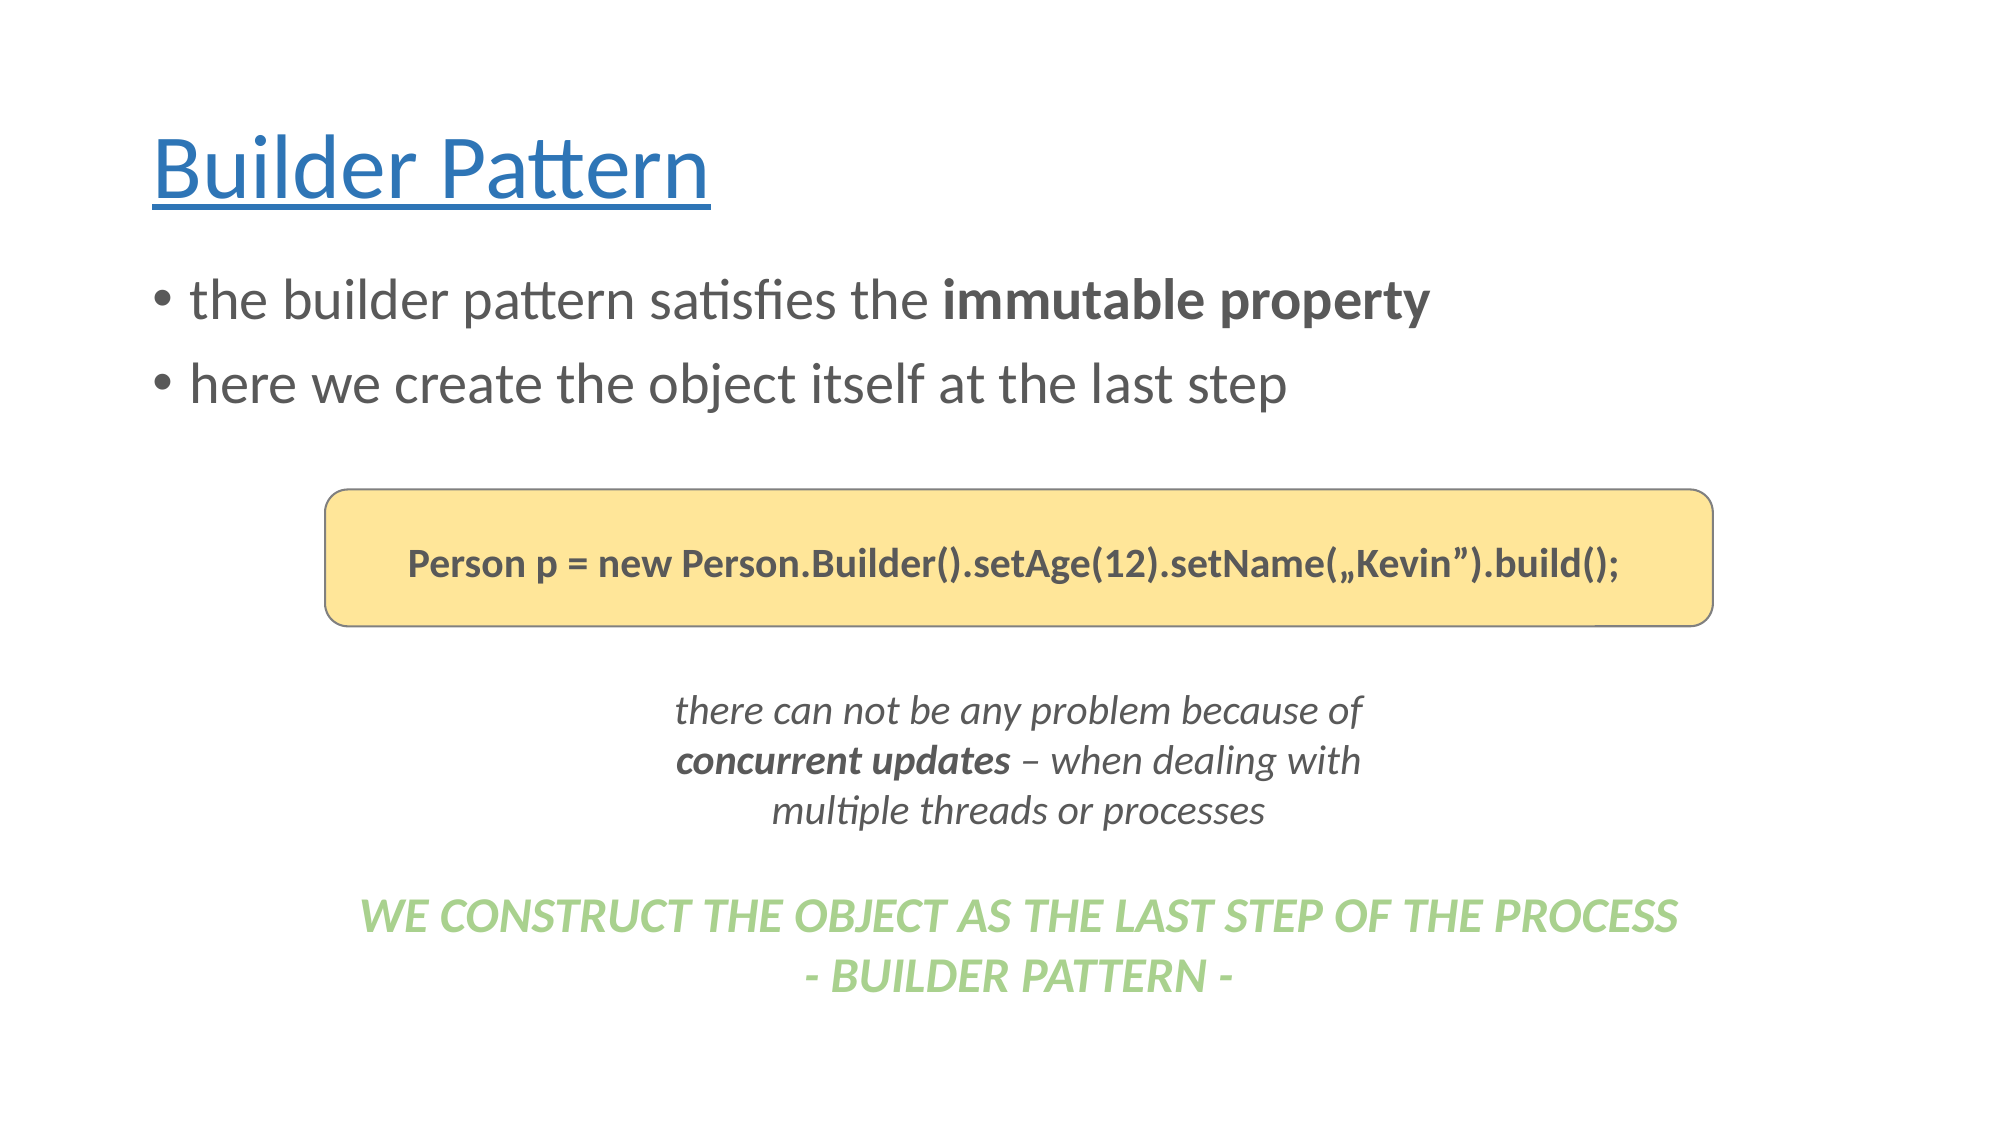

# Builder Pattern
the builder pattern satisfies the immutable property
here we create the object itself at the last step

Person p = new Person.Builder().setAge(12).setName(„Kevin”).build();

there can not be any problem because of
concurrent updates – when dealing with
multiple threads or processes

WE CONSTRUCT THE OBJECT AS THE LAST STEP OF THE PROCESS
- BUILDER PATTERN -